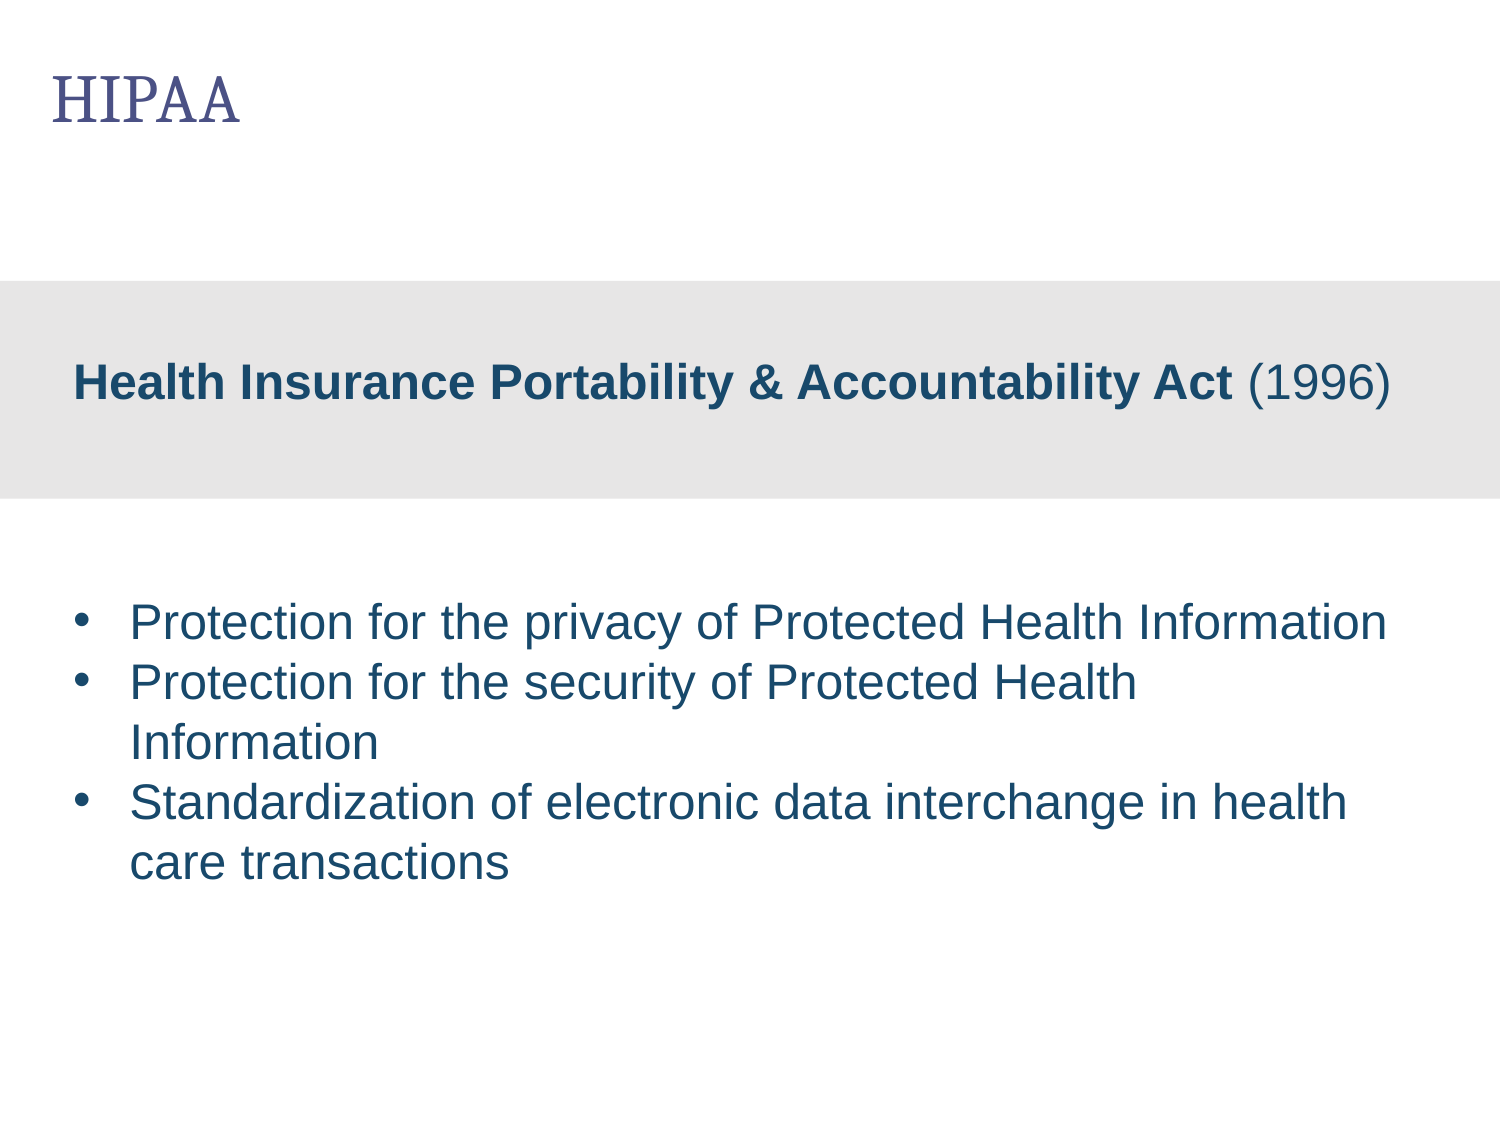

# HIPAA

Health Insurance Portability & Accountability Act (1996)

Protection for the privacy of Protected Health Information
Protection for the security of Protected Health Information
Standardization of electronic data interchange in health care transactions